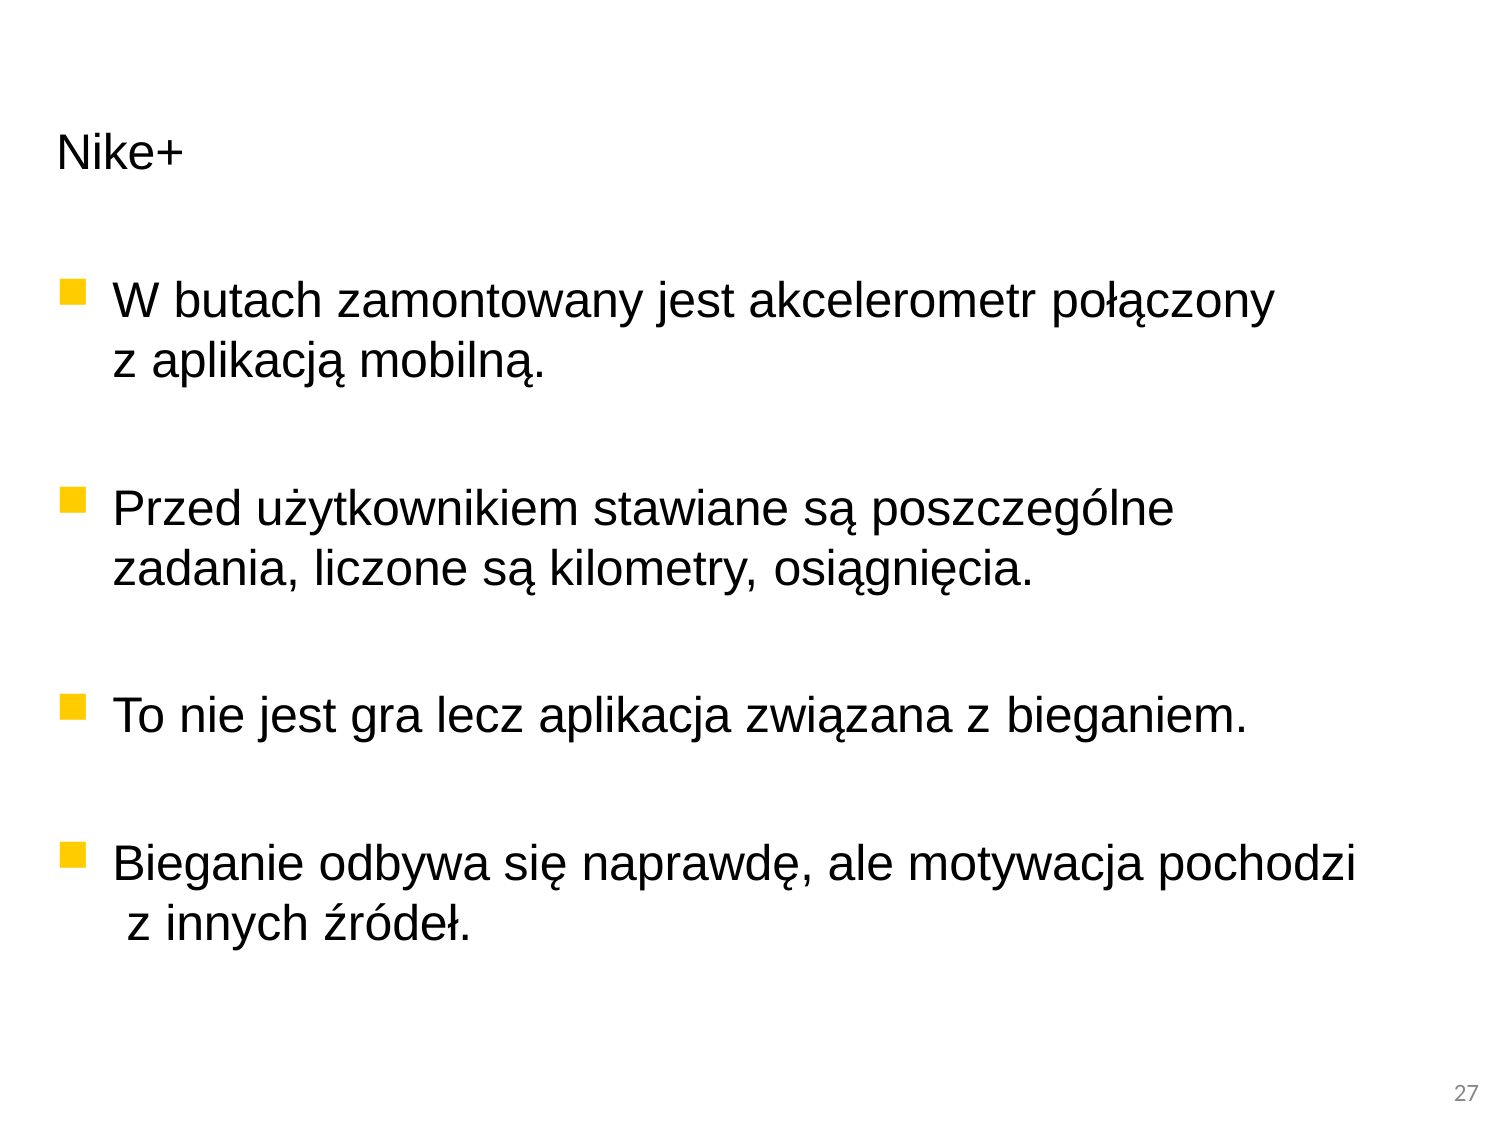

Nike+

W butach zamontowany jest akcelerometr połączony
z aplikacją mobilną.

Przed użytkownikiem stawiane są poszczególne
zadania, liczone są kilometry, osiągnięcia.

To nie jest gra lecz aplikacja związana z bieganiem.

Bieganie odbywa się naprawdę, ale motywacja pochodzi  z innych źródeł.
27